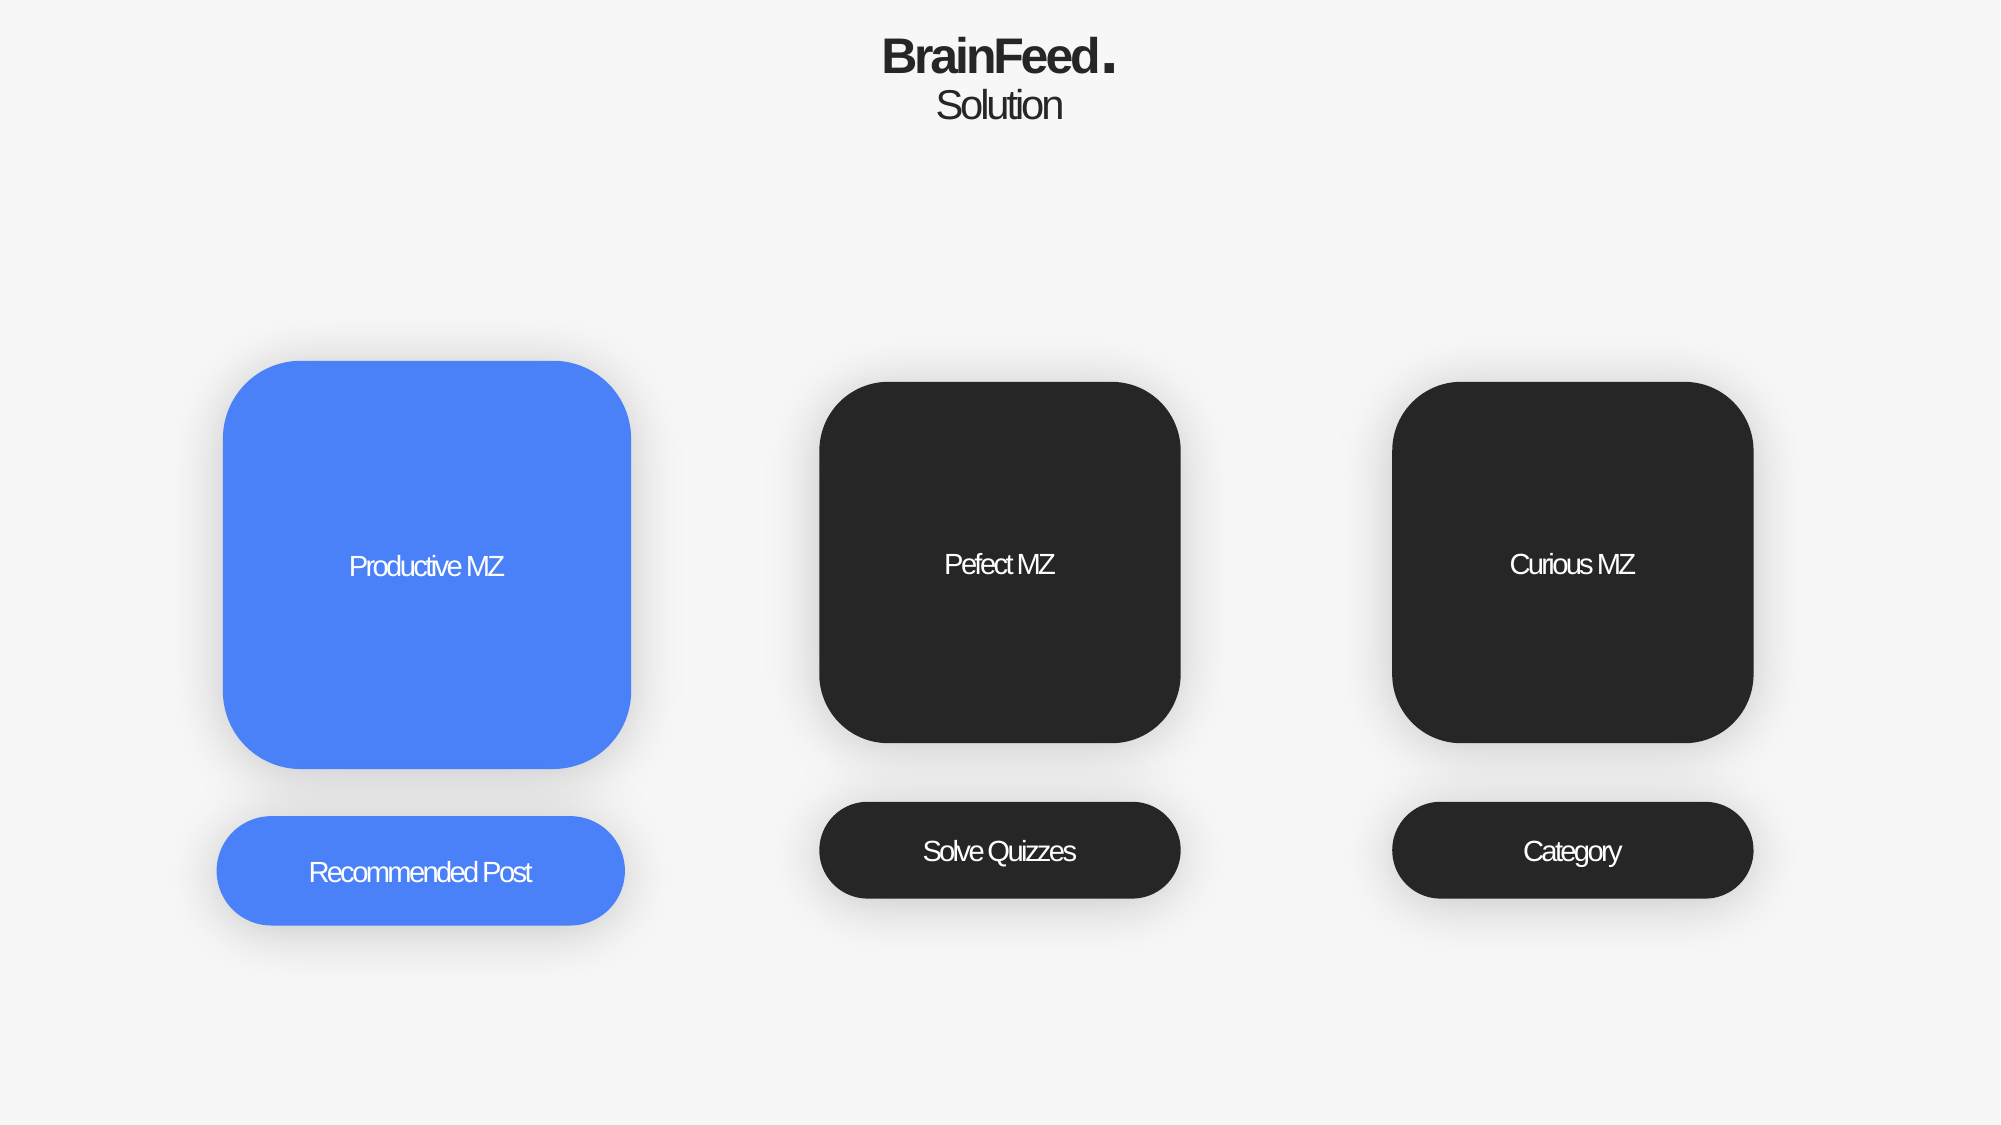

BrainFeed.
Solution
Productive MZ
Pefect MZ
Curious MZ
Category
Solve Quizzes
Recommended Post